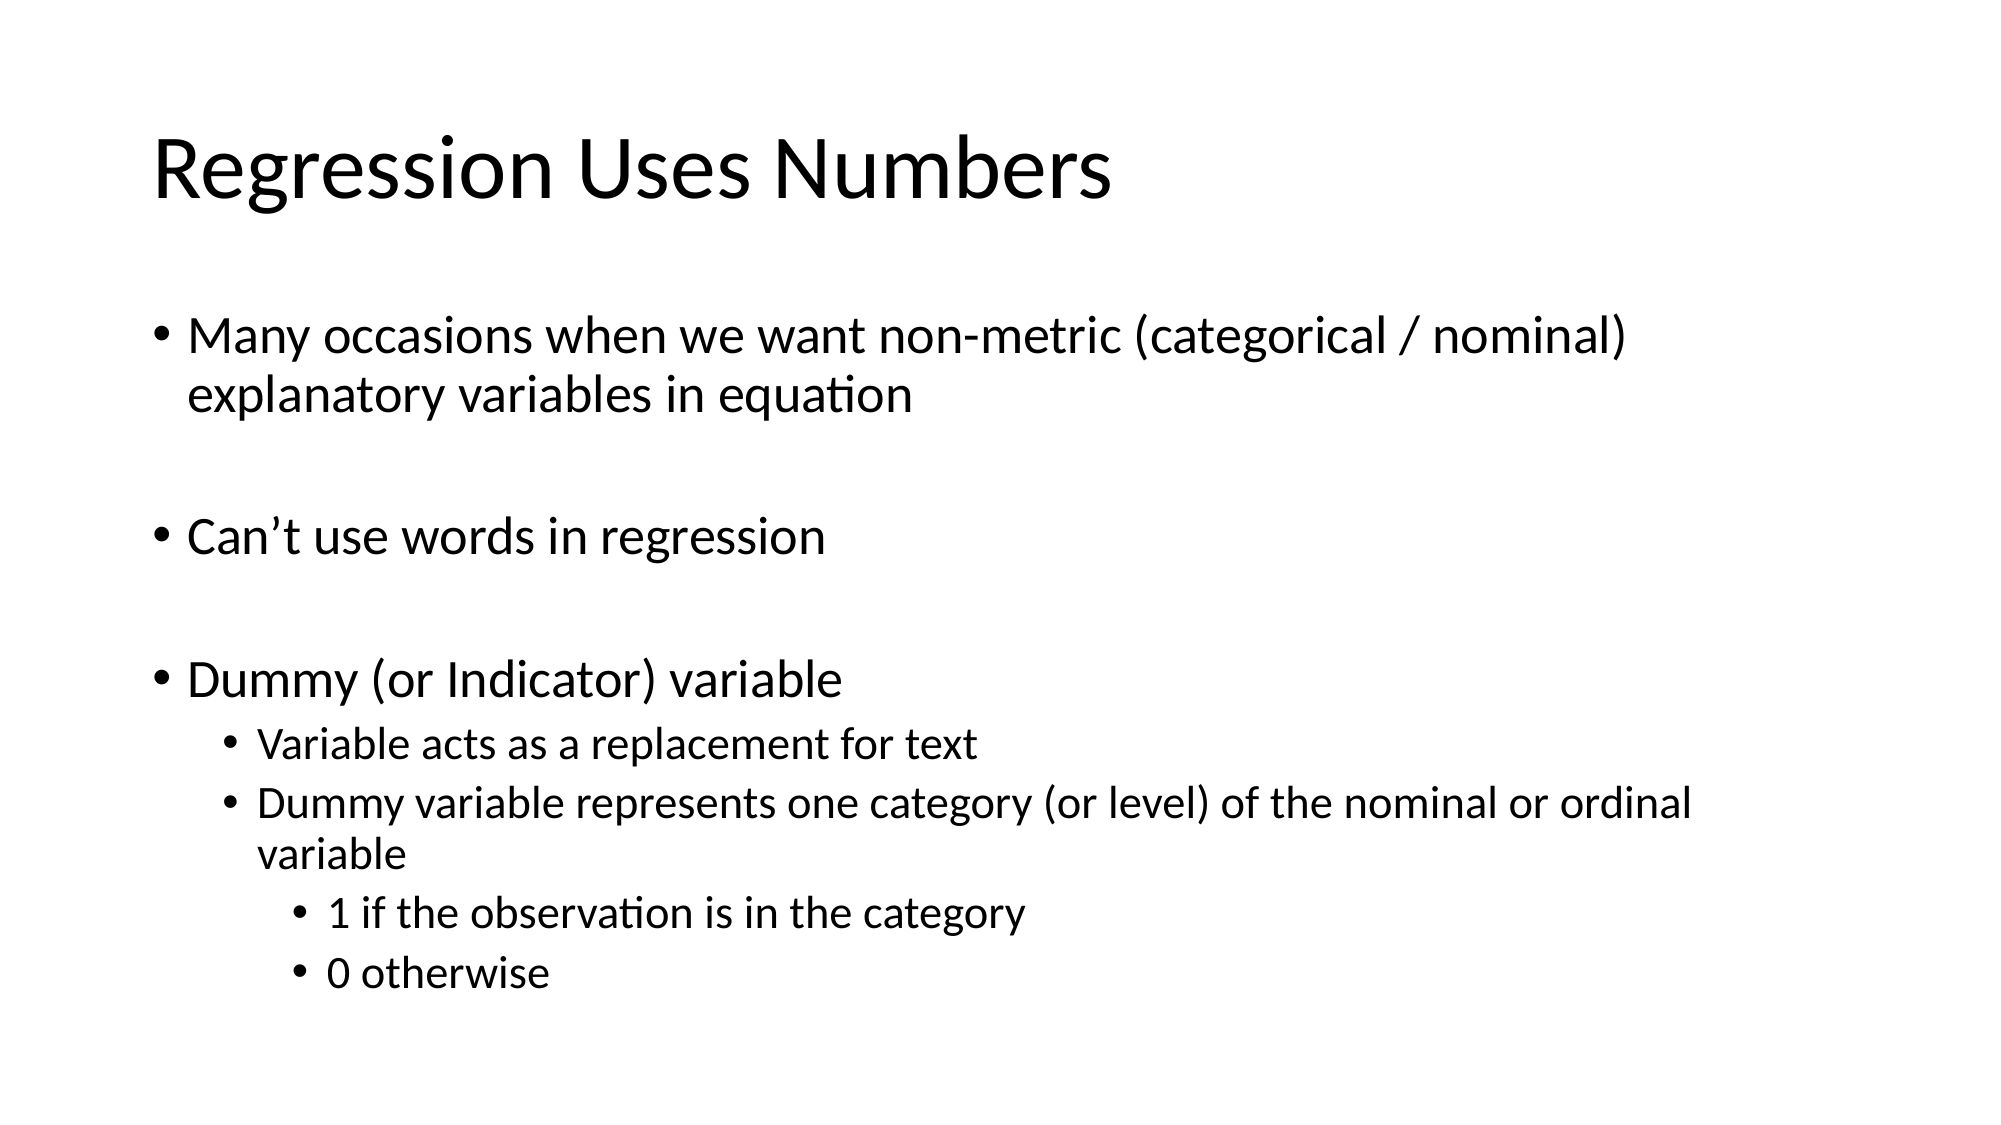

# Regression Uses Numbers
Many occasions when we want non-metric (categorical / nominal) explanatory variables in equation

Can’t use words in regression

Dummy (or Indicator) variable
Variable acts as a replacement for text
Dummy variable represents one category (or level) of the nominal or ordinal variable
1 if the observation is in the category
0 otherwise